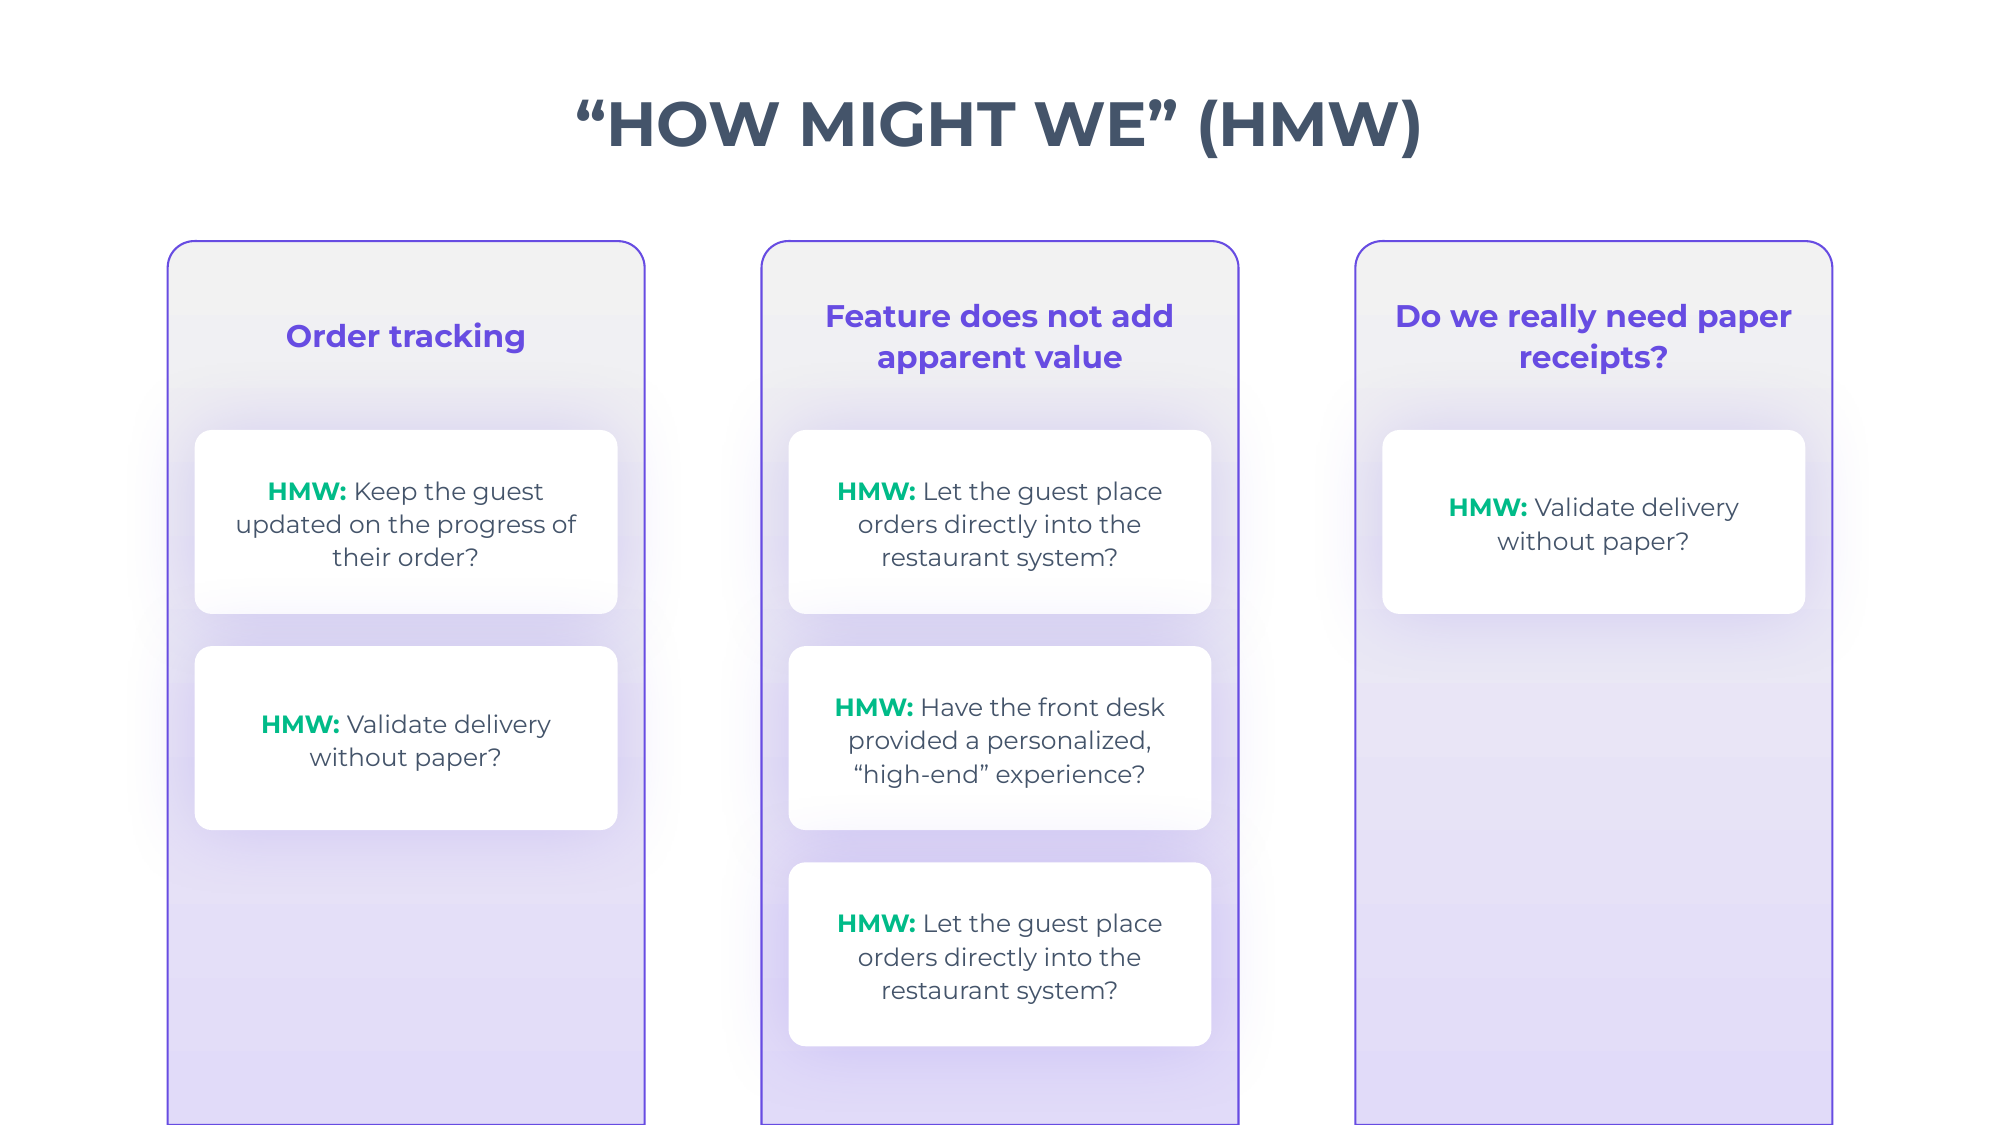

“HOW MIGHT WE” (HMW)

Order tracking
Feature does not add apparent value
Do we really need paper receipts?
HMW: Keep the guest updated on the progress of their order?
HMW: Let the guest place orders directly into the restaurant system?
HMW: Validate delivery without paper?
HMW: Validate delivery without paper?
HMW: Have the front desk provided a personalized, “high-end” experience?
HMW: Let the guest place orders directly into the restaurant system?